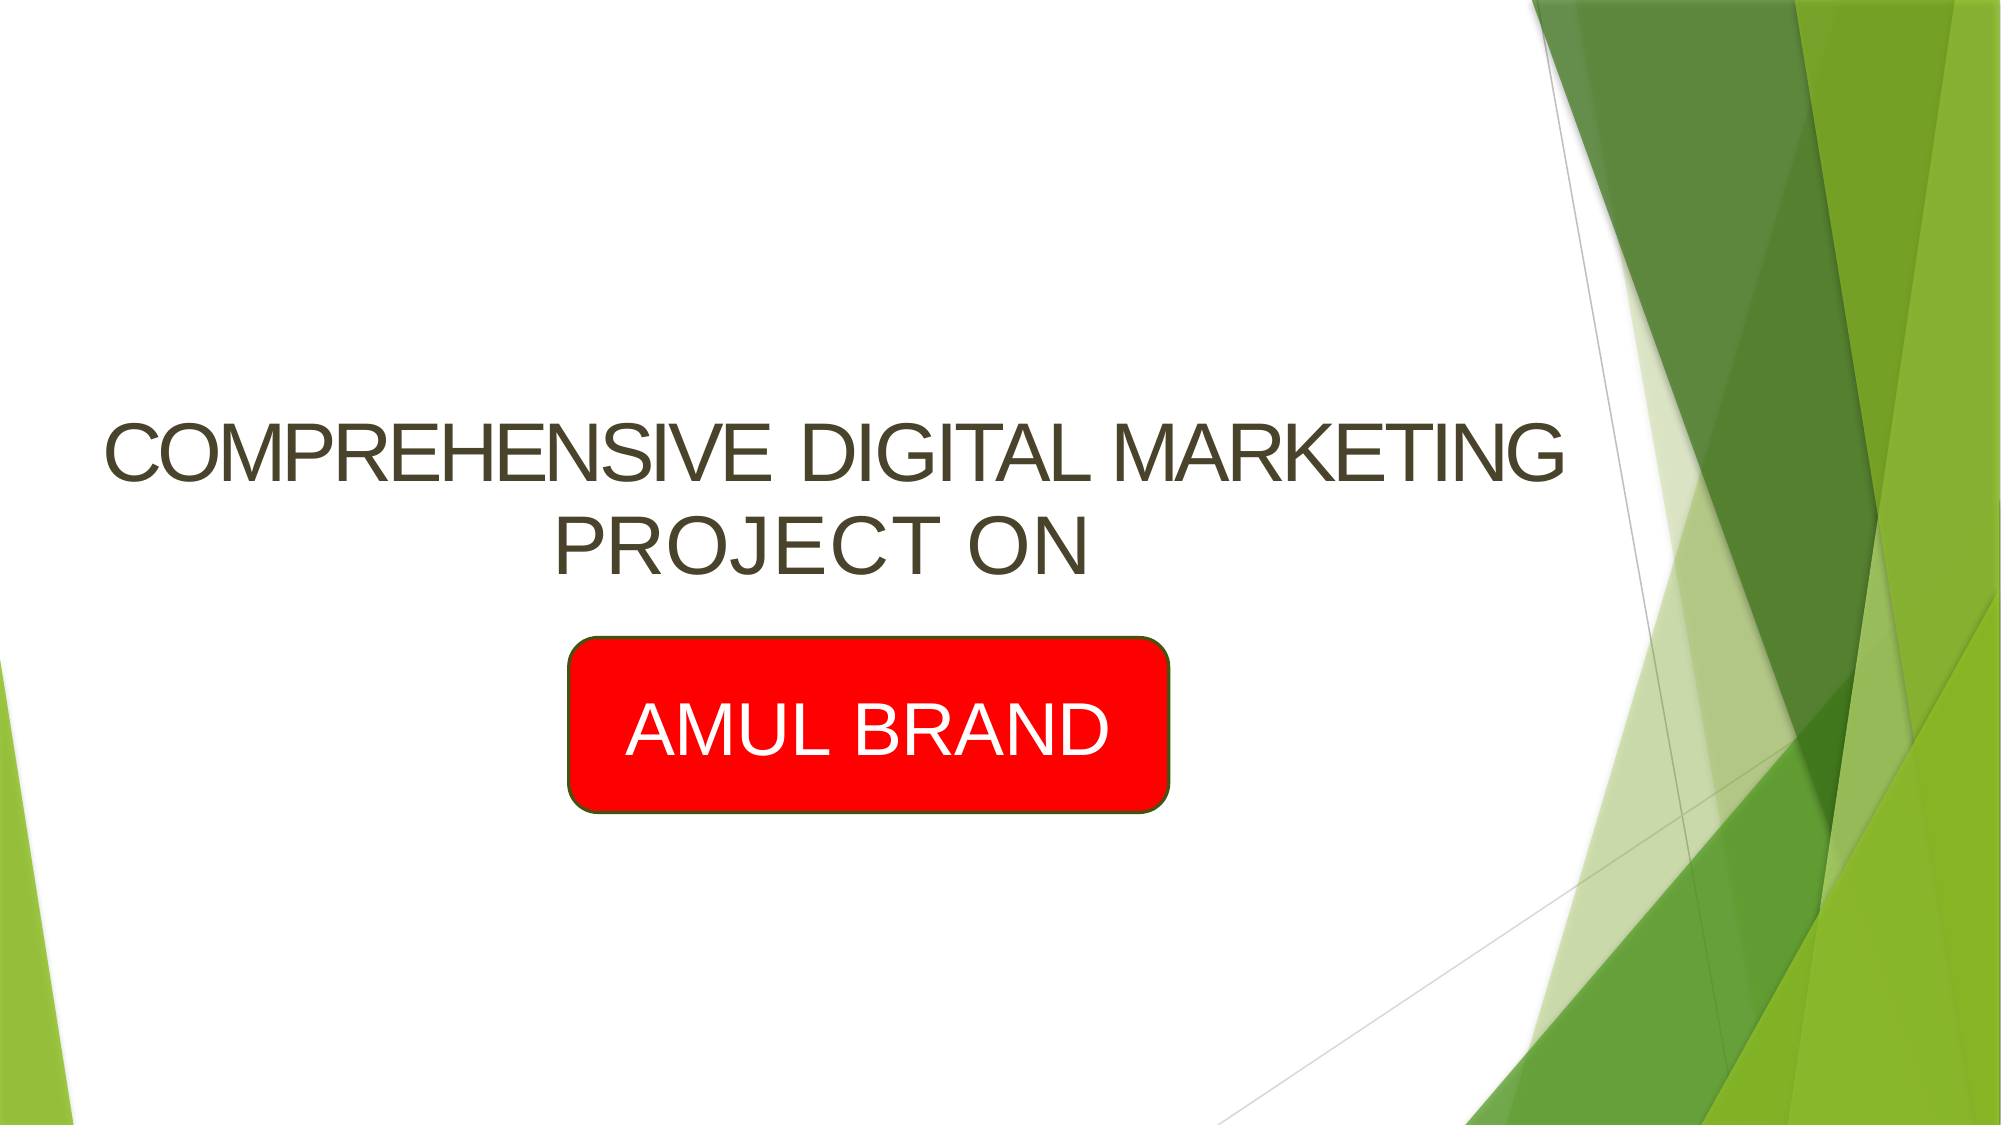

# COMPREHENSIVE DIGITAL MARKETING PROJECT ON
AMUL BRAND